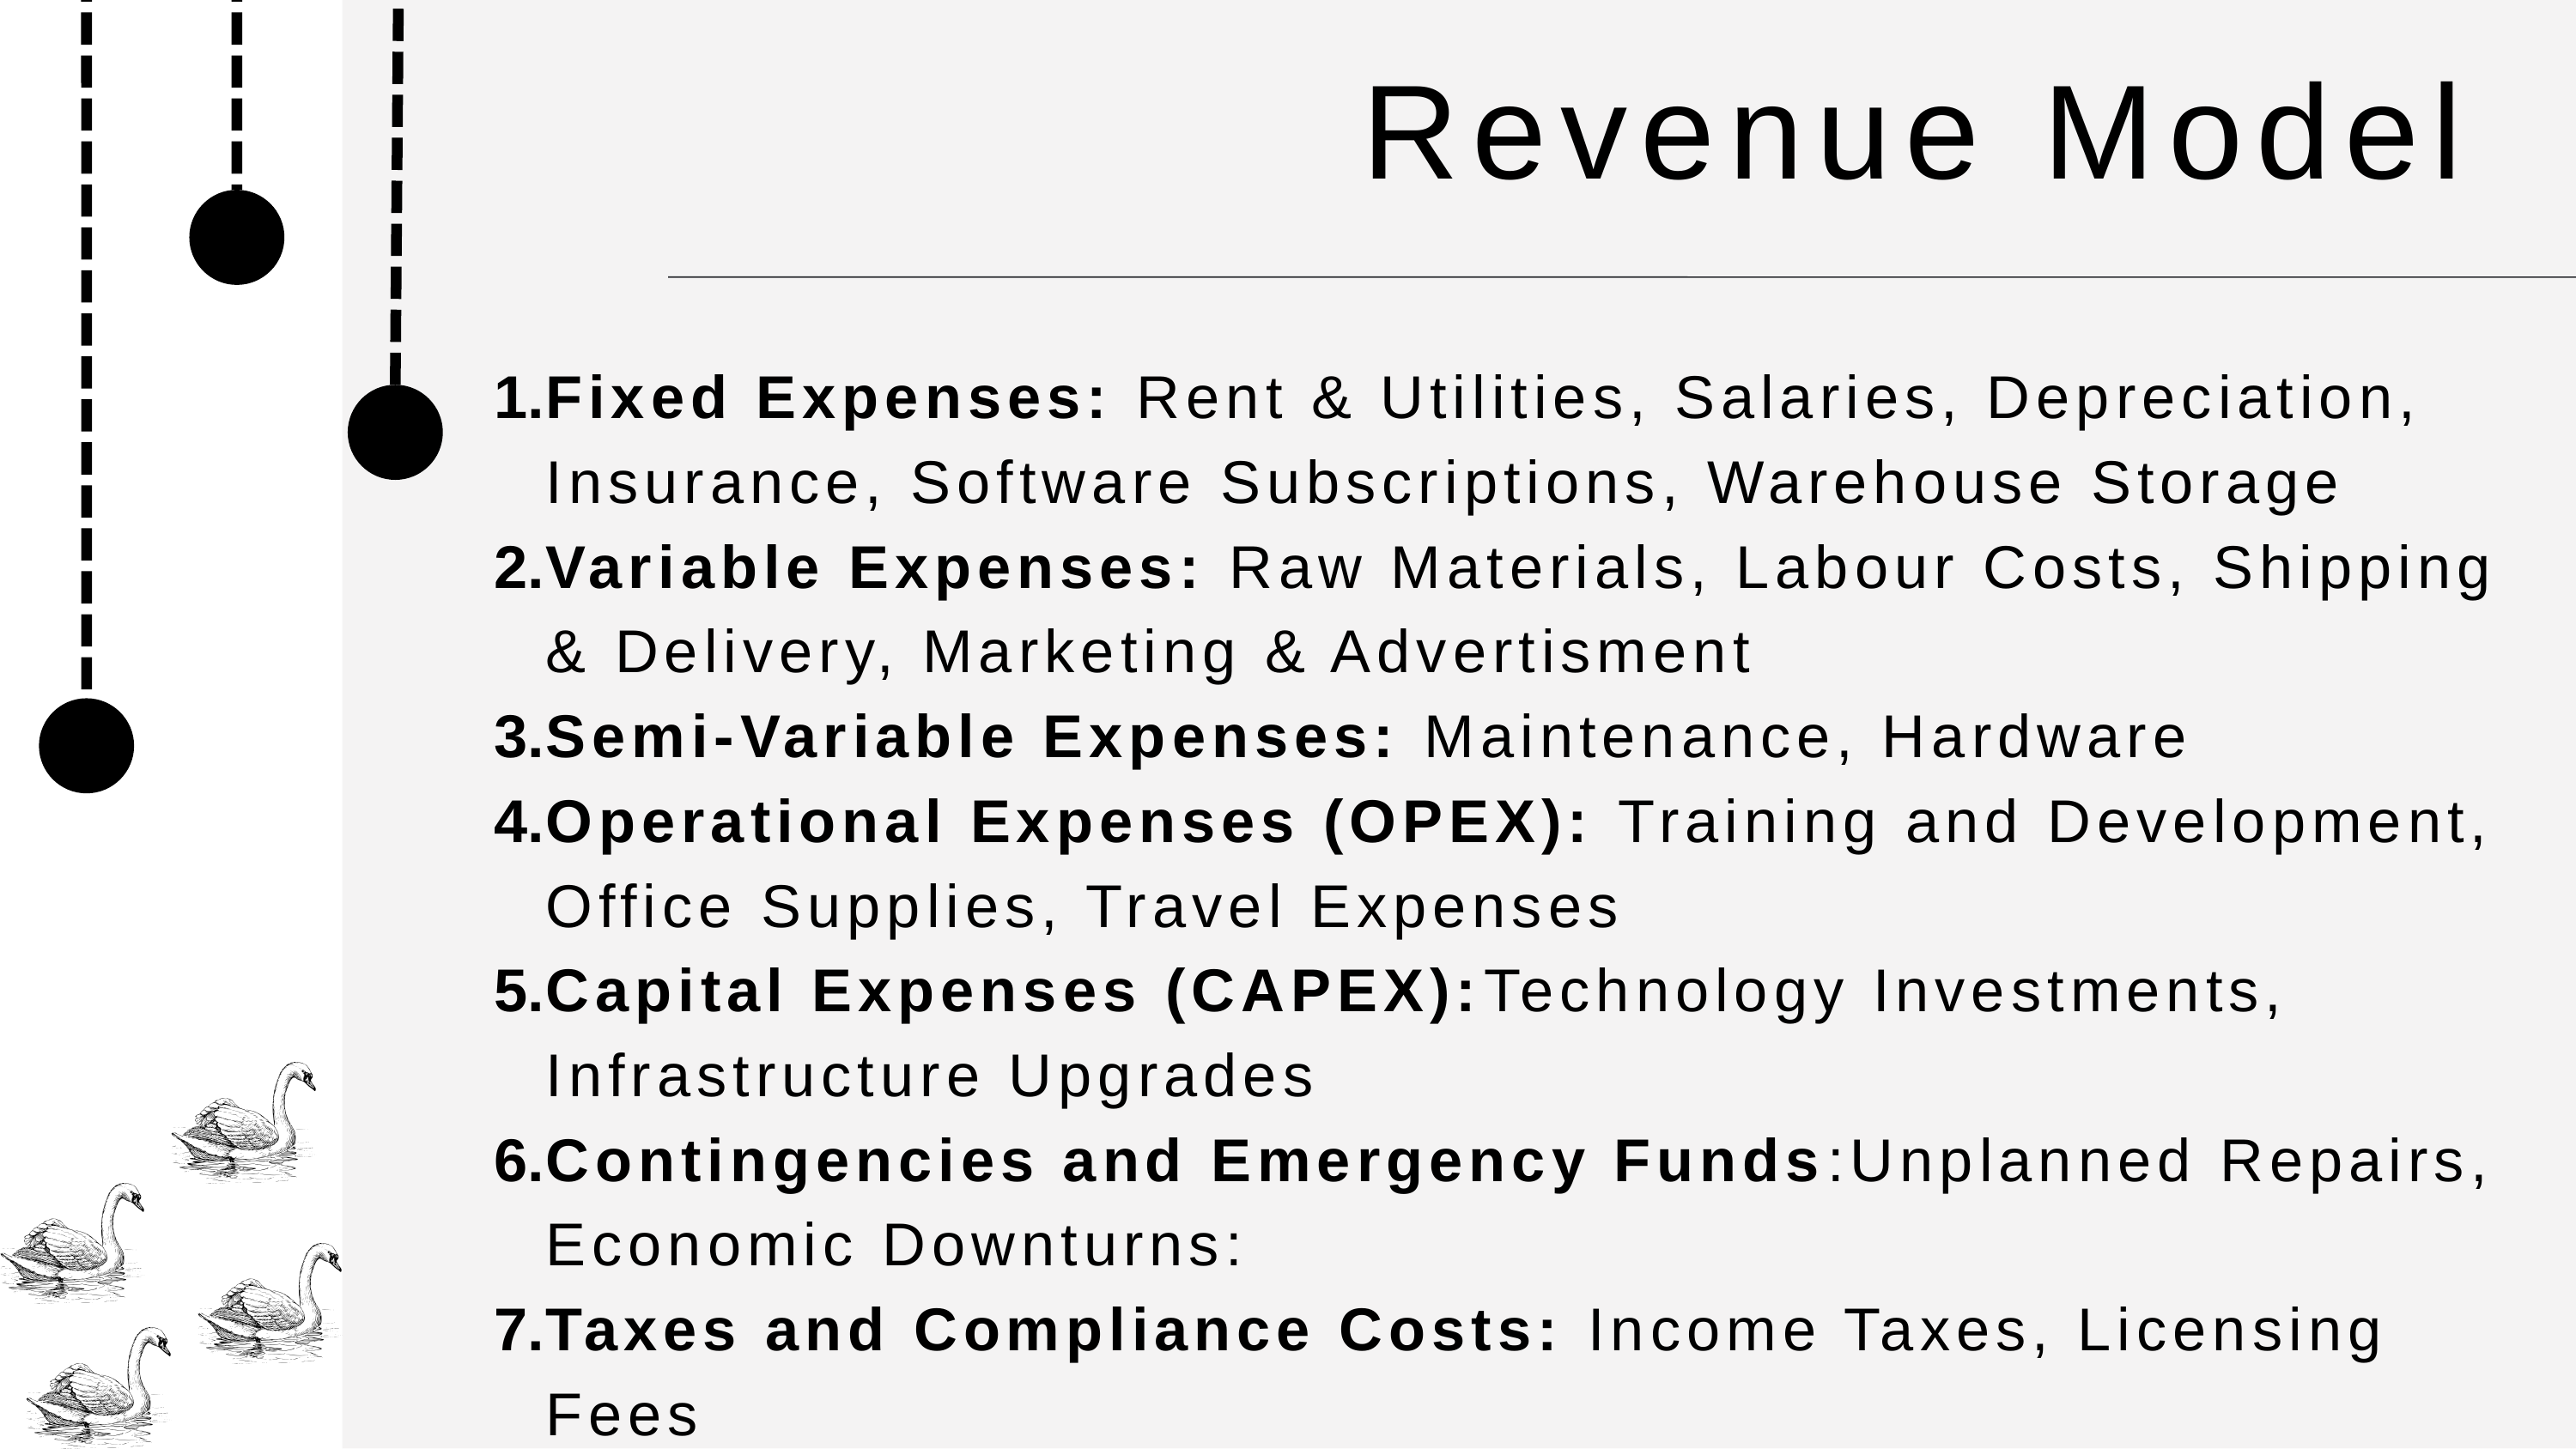

Revenue Model

Fixed Expenses: Rent & Utilities, Salaries, Depreciation, Insurance, Software Subscriptions, Warehouse Storage
Variable Expenses: Raw Materials, Labour Costs, Shipping & Delivery, Marketing & Advertisment
Semi-Variable Expenses: Maintenance, Hardware
Operational Expenses (OPEX): Training and Development, Office Supplies, Travel Expenses
Capital Expenses (CAPEX):Technology Investments, Infrastructure Upgrades
Contingencies and Emergency Funds:Unplanned Repairs, Economic Downturns:
Taxes and Compliance Costs: Income Taxes, Licensing Fees